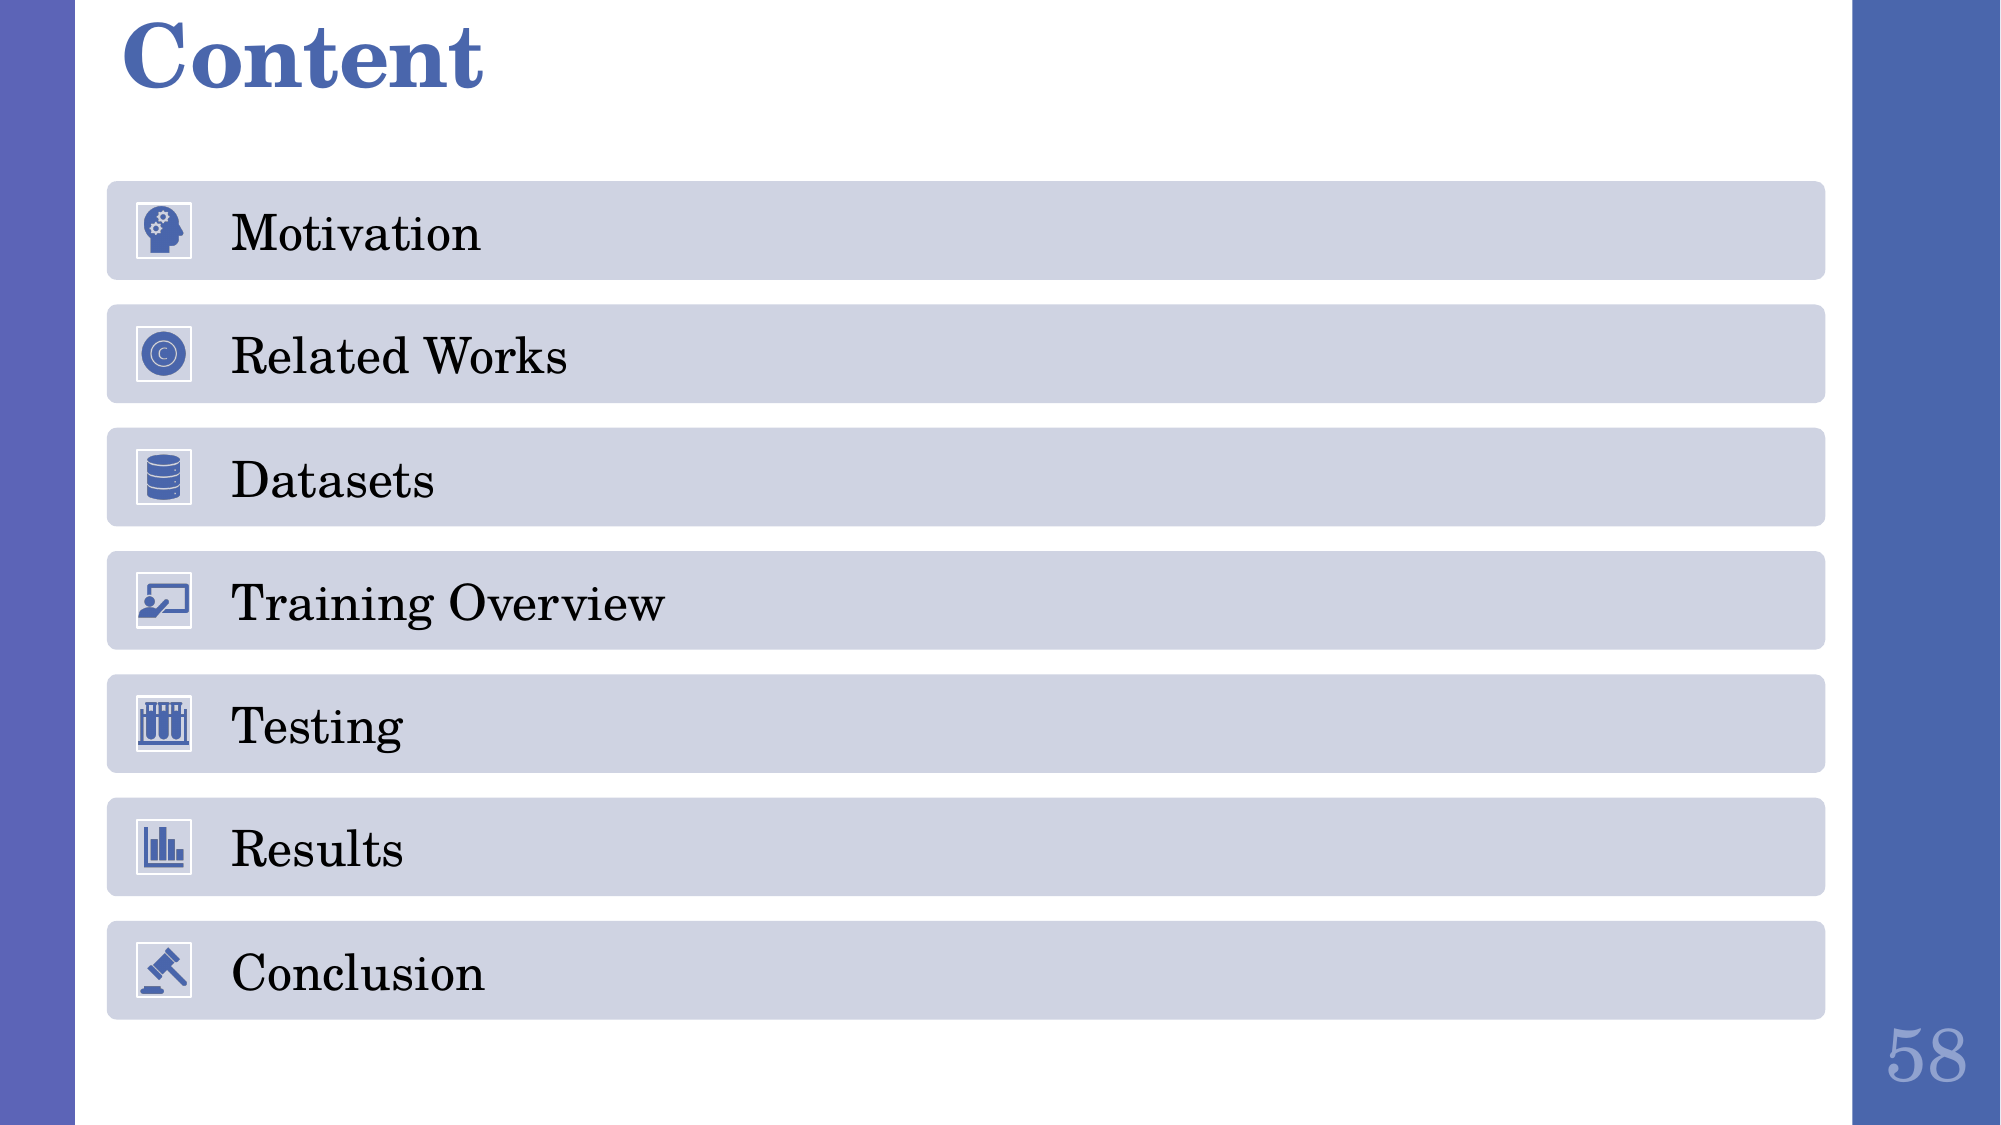

# Content
Motivation
Related Works
Datasets
Training Overview
Testing
Results
Conclusion
58